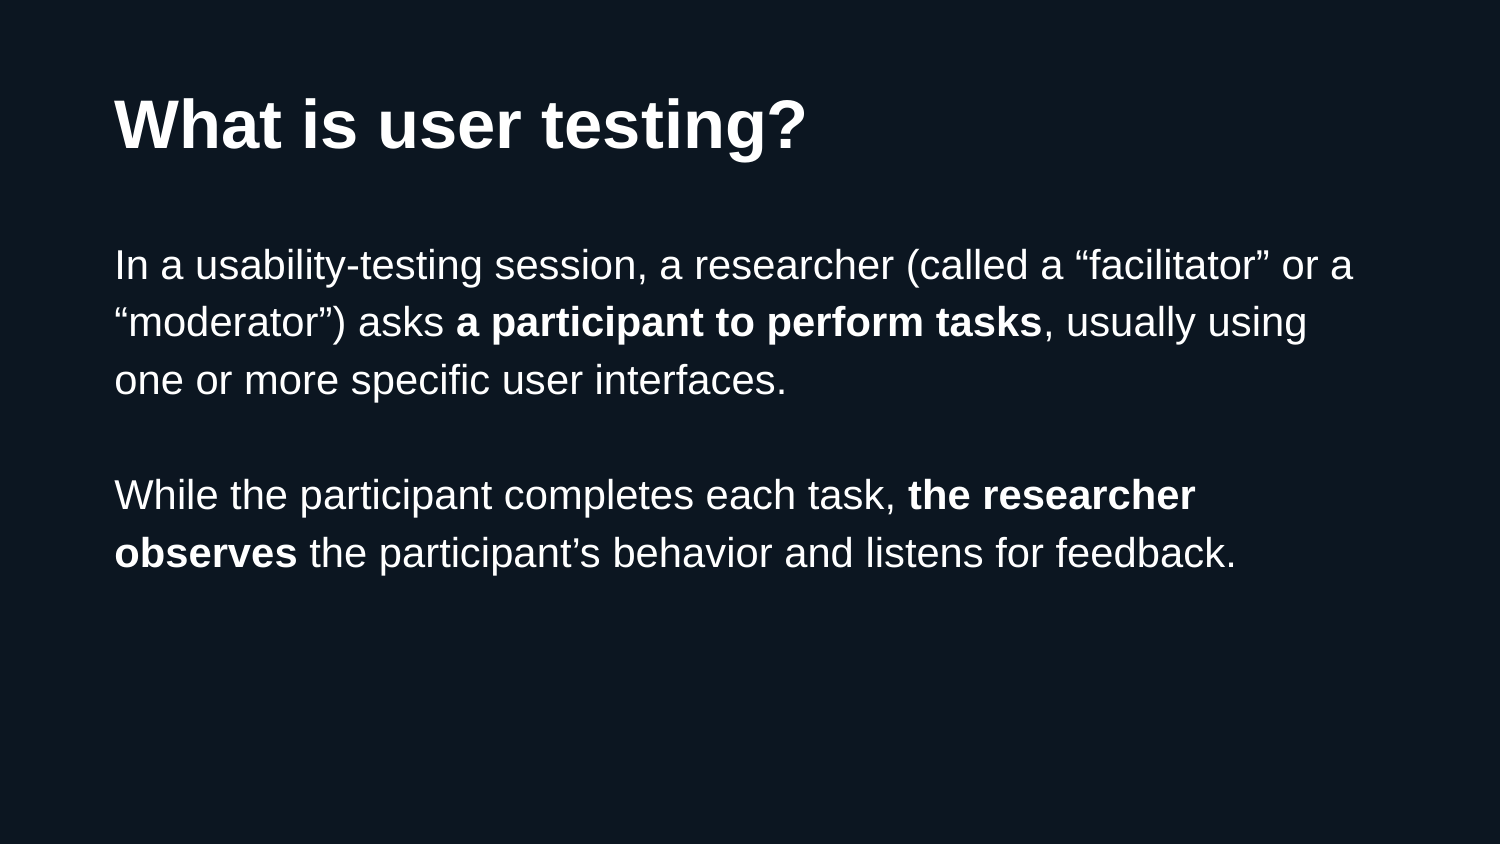

# What is user testing?
In a usability-testing session, a researcher (called a “facilitator” or a “moderator”) asks a participant to perform tasks, usually using one or more specific user interfaces.

While the participant completes each task, the researcher observes the participant’s behavior and listens for feedback.